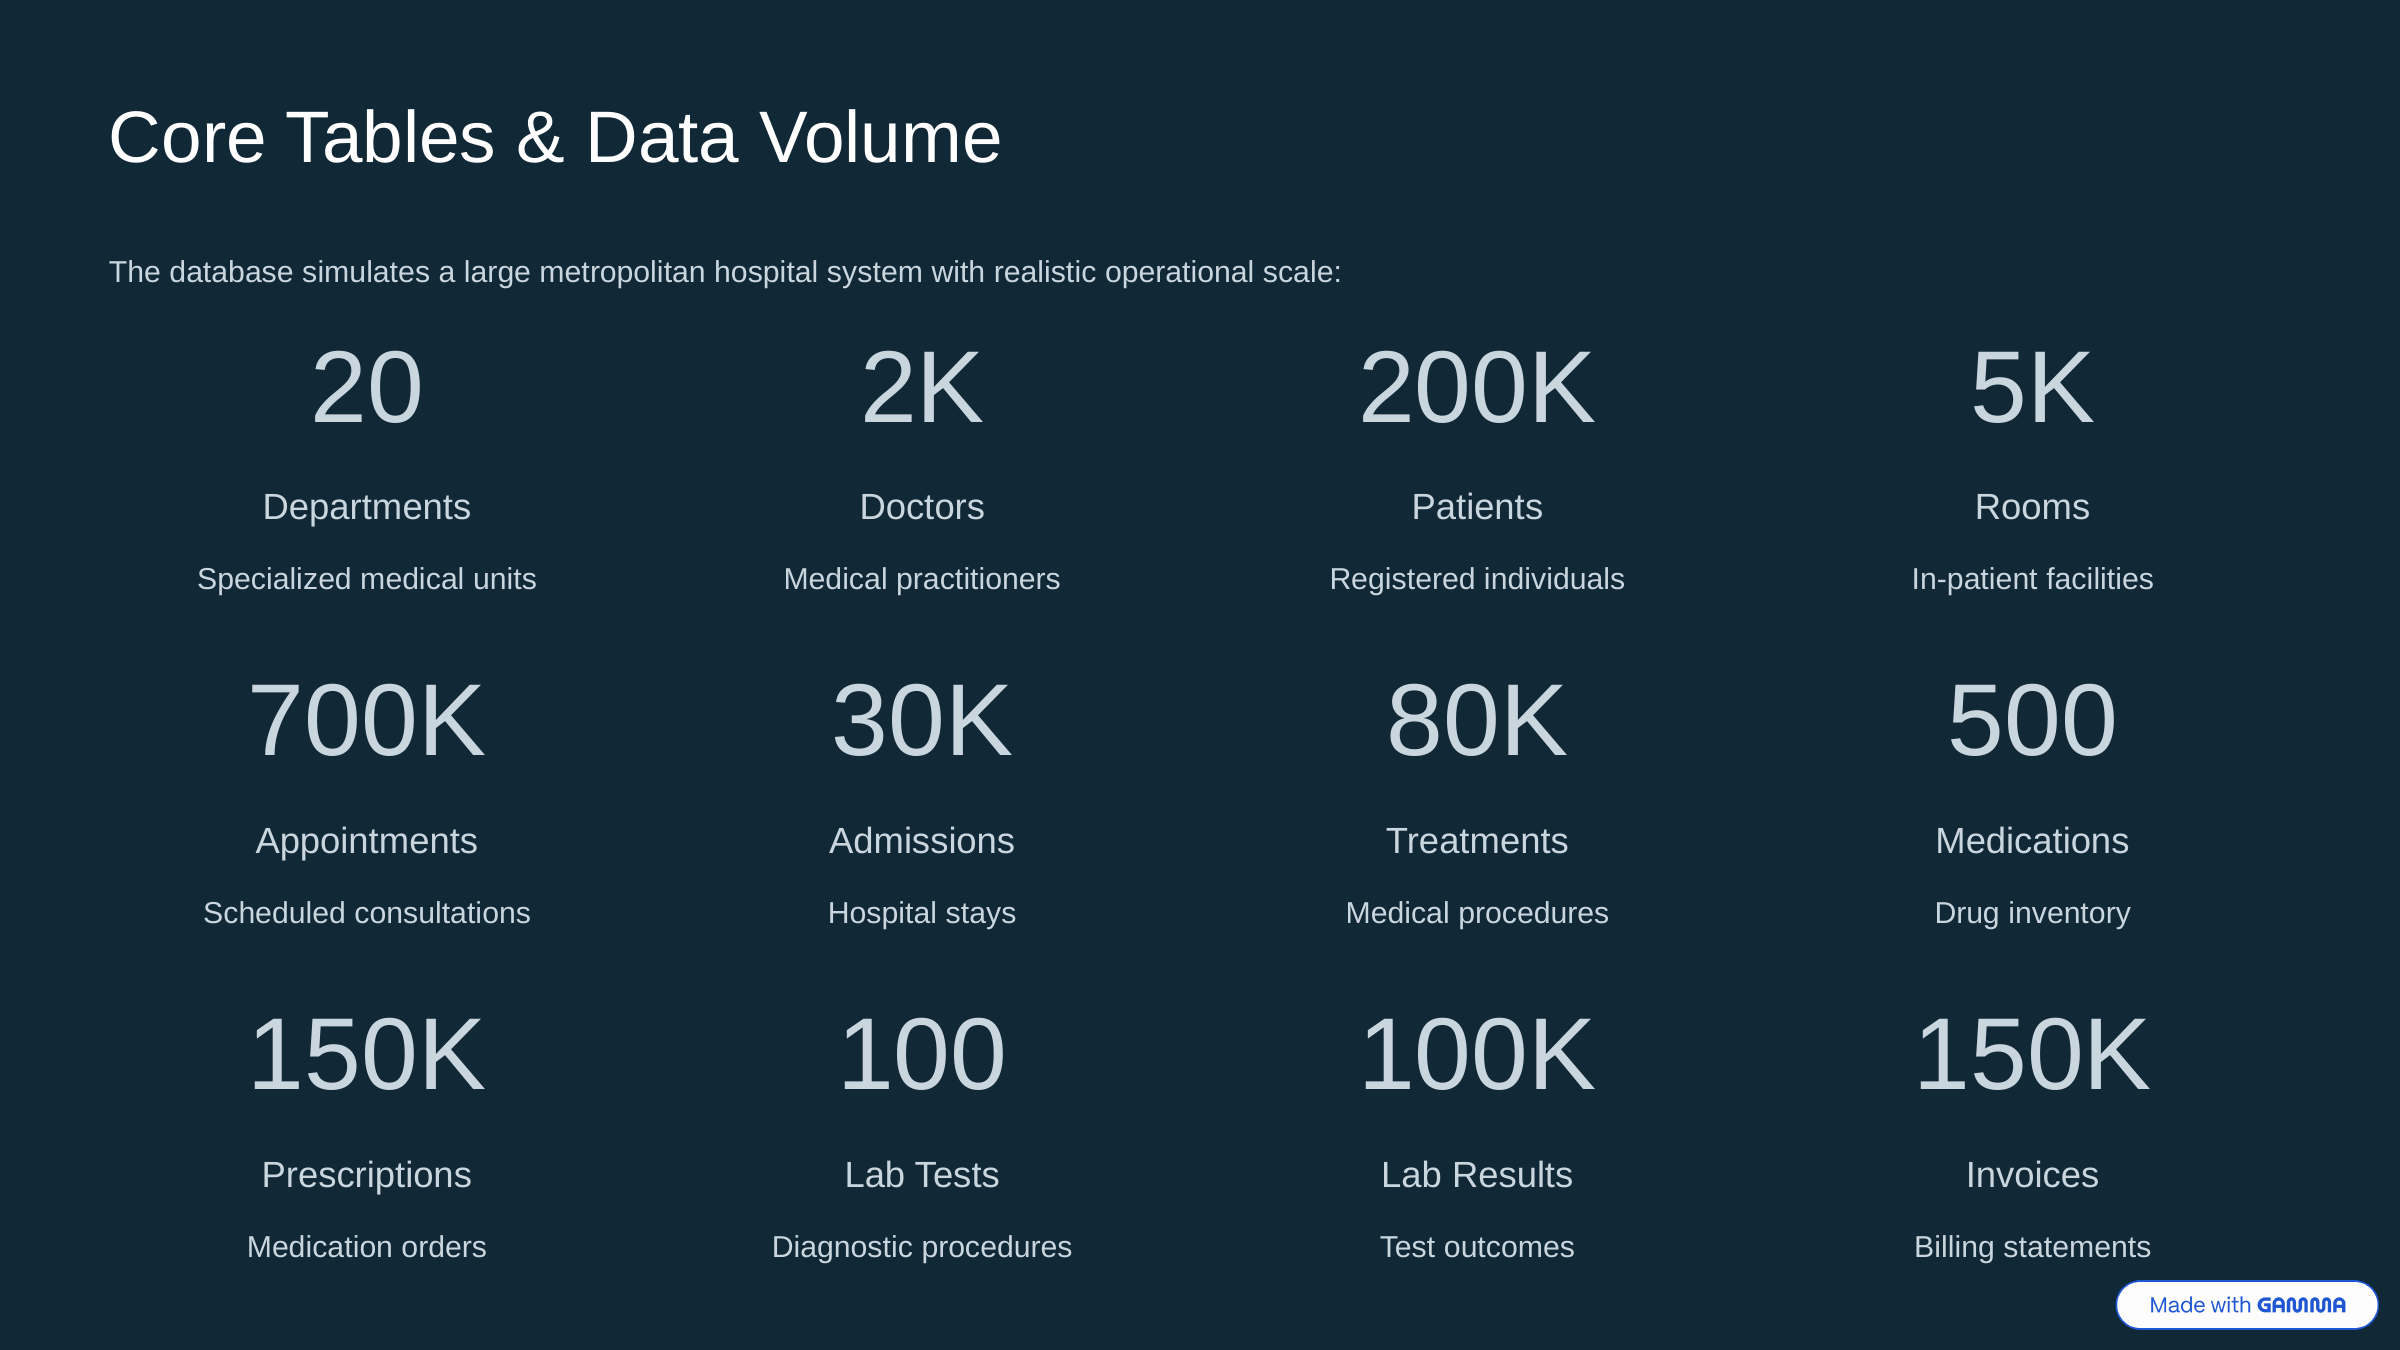

Core Tables & Data Volume
The database simulates a large metropolitan hospital system with realistic operational scale:
20
2K
200K
5K
Departments
Doctors
Patients
Rooms
Specialized medical units
Medical practitioners
Registered individuals
In-patient facilities
700K
30K
80K
500
Appointments
Admissions
Treatments
Medications
Scheduled consultations
Hospital stays
Medical procedures
Drug inventory
150K
100
100K
150K
Prescriptions
Lab Tests
Lab Results
Invoices
Medication orders
Diagnostic procedures
Test outcomes
Billing statements